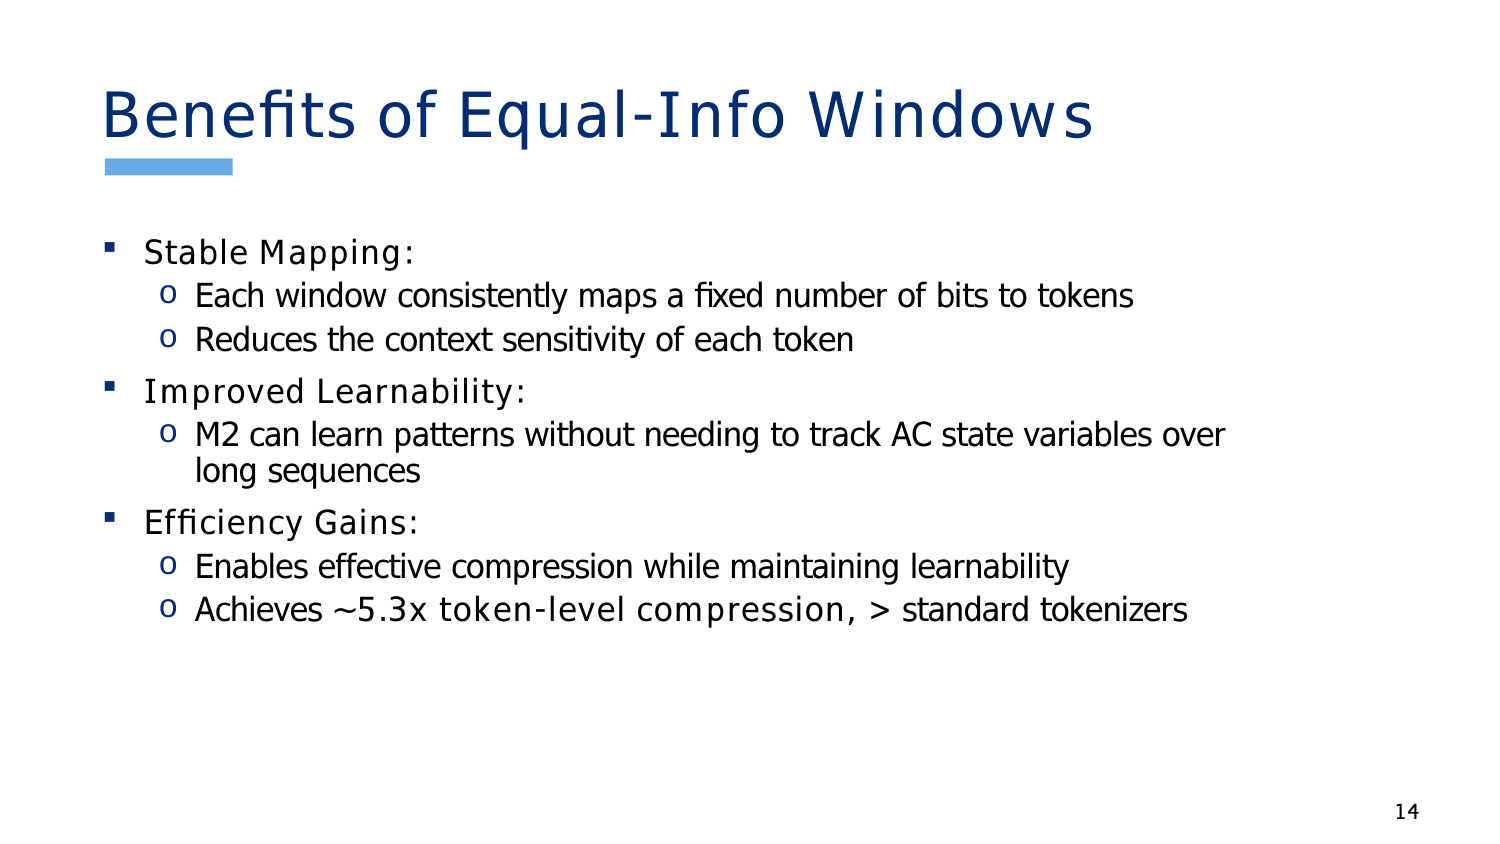

# Benefits of Equal-Info Windows
Stable Mapping:
Each window consistently maps a fixed number of bits to tokens
Reduces the context sensitivity of each token
Improved Learnability:
M2 can learn patterns without needing to track AC state variables over long sequences
Efficiency Gains:
Enables effective compression while maintaining learnability
Achieves ~5.3x token-level compression, > standard tokenizers